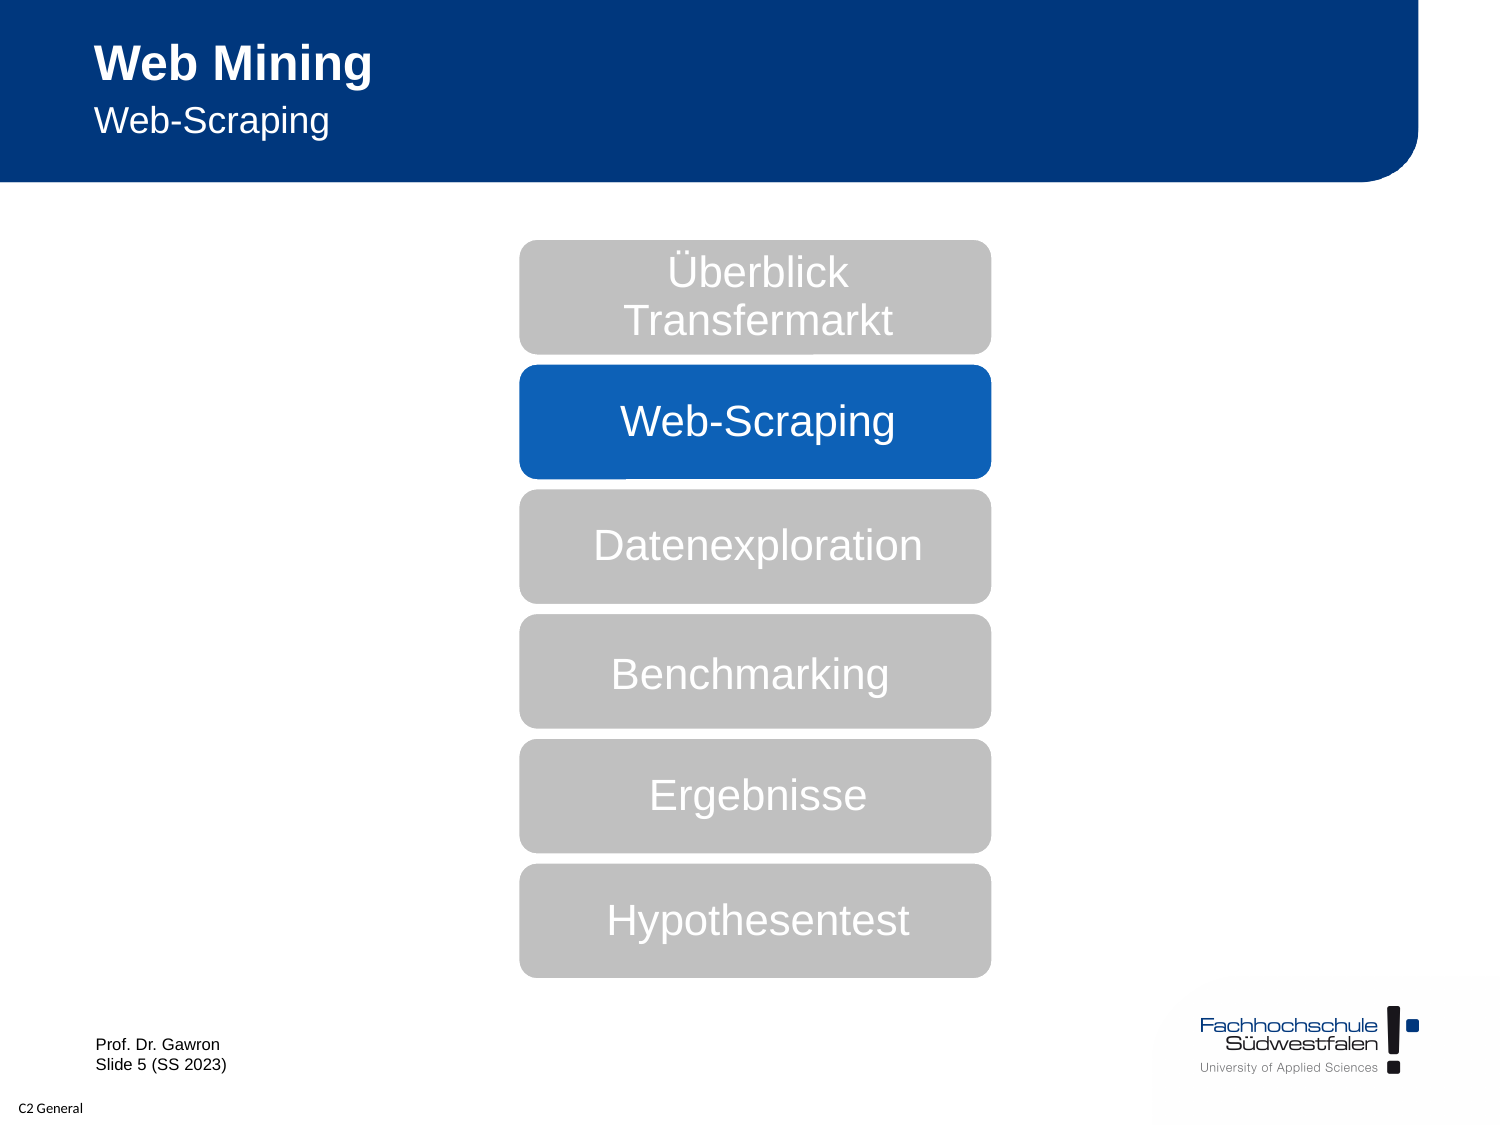

# Web Mining
Web-Scraping
Überblick Transfermarkt
Web-Scraping
Datenexploration
Benchmarking
Ergebnisse
Hypothesentest